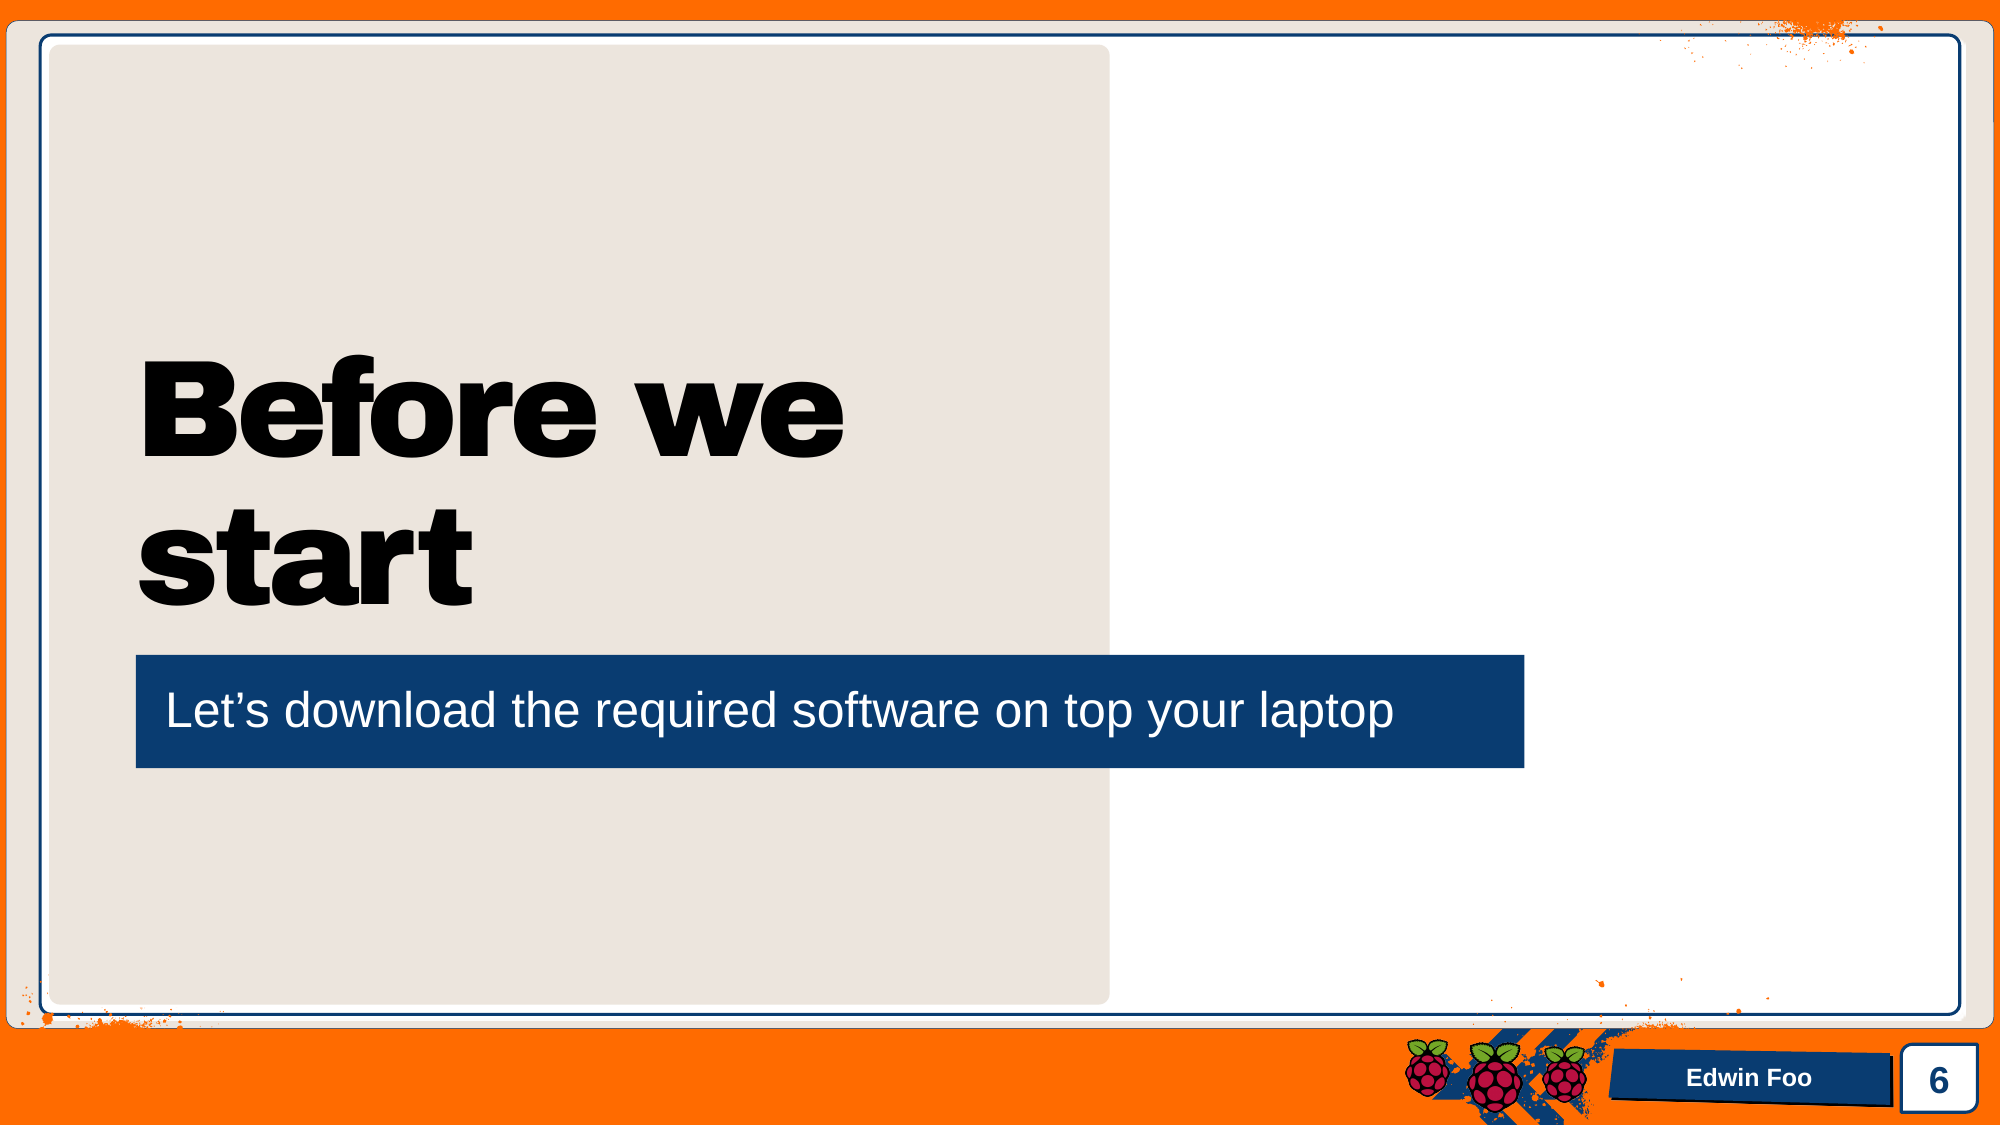

# Before we start
Let’s download the required software on top your laptop
6